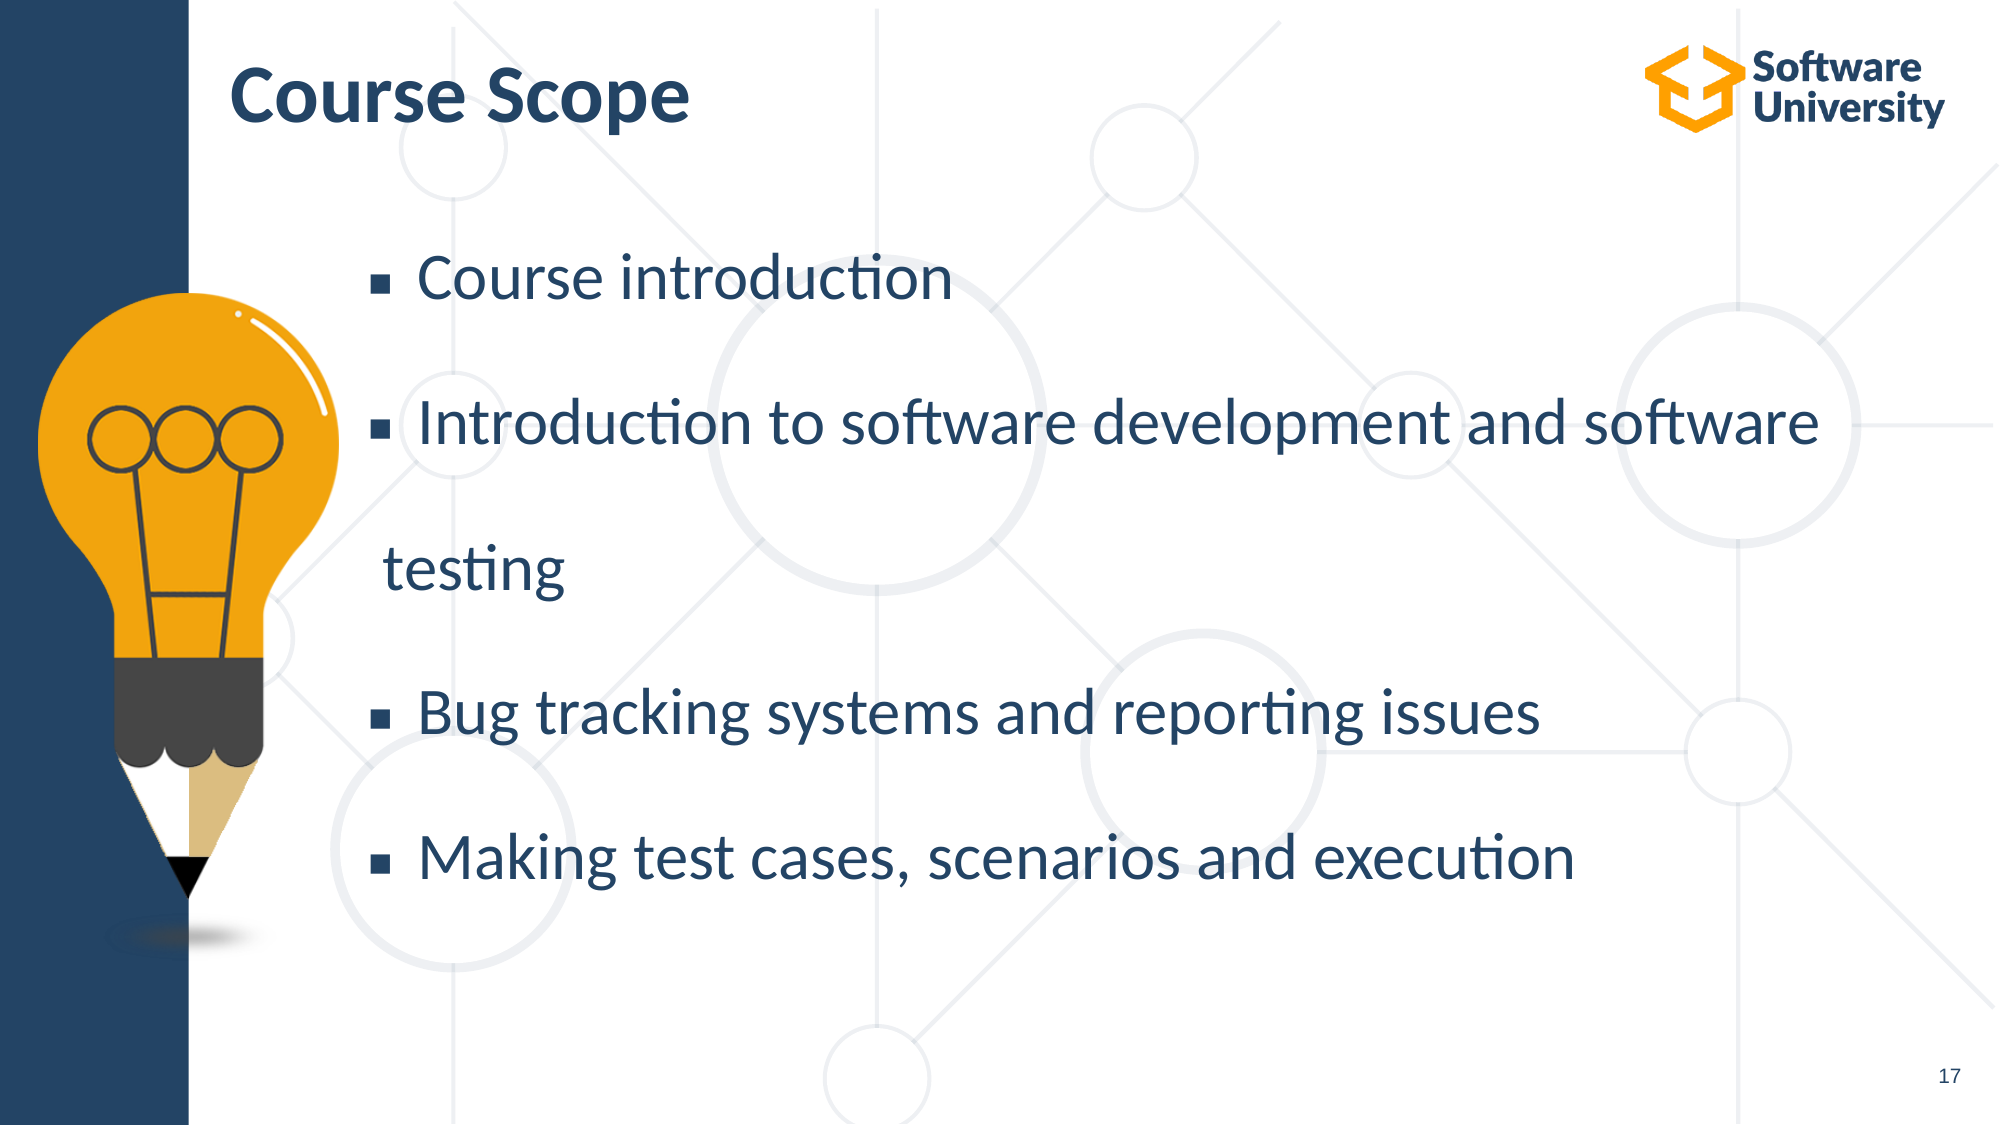

# Course Scope
Course introduction
Introduction to software development and software
 testing
Bug tracking systems and reporting issues
Making test cases, scenarios and execution

17